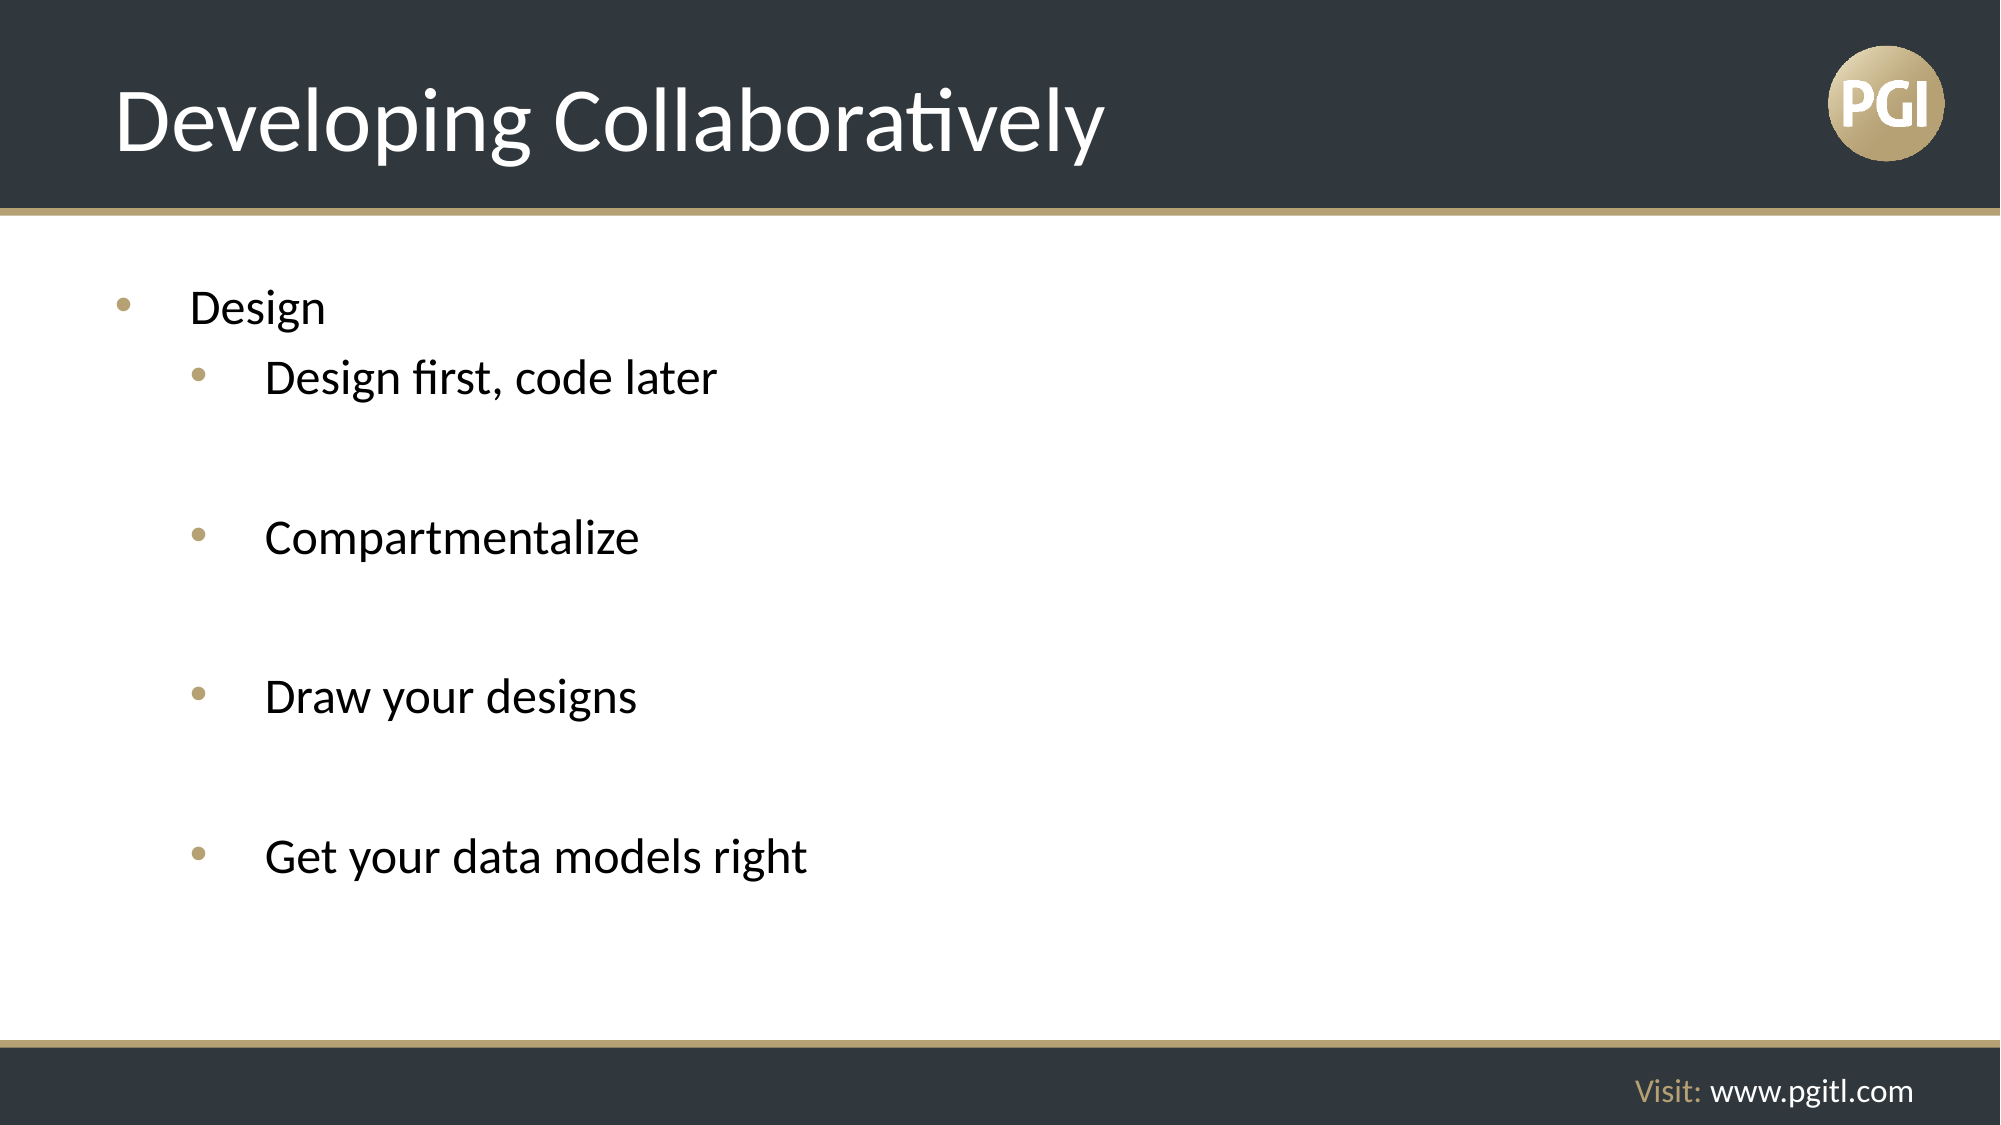

# Developing Collaboratively
Design
Design first, code later

Compartmentalize

Draw your designs

Get your data models right